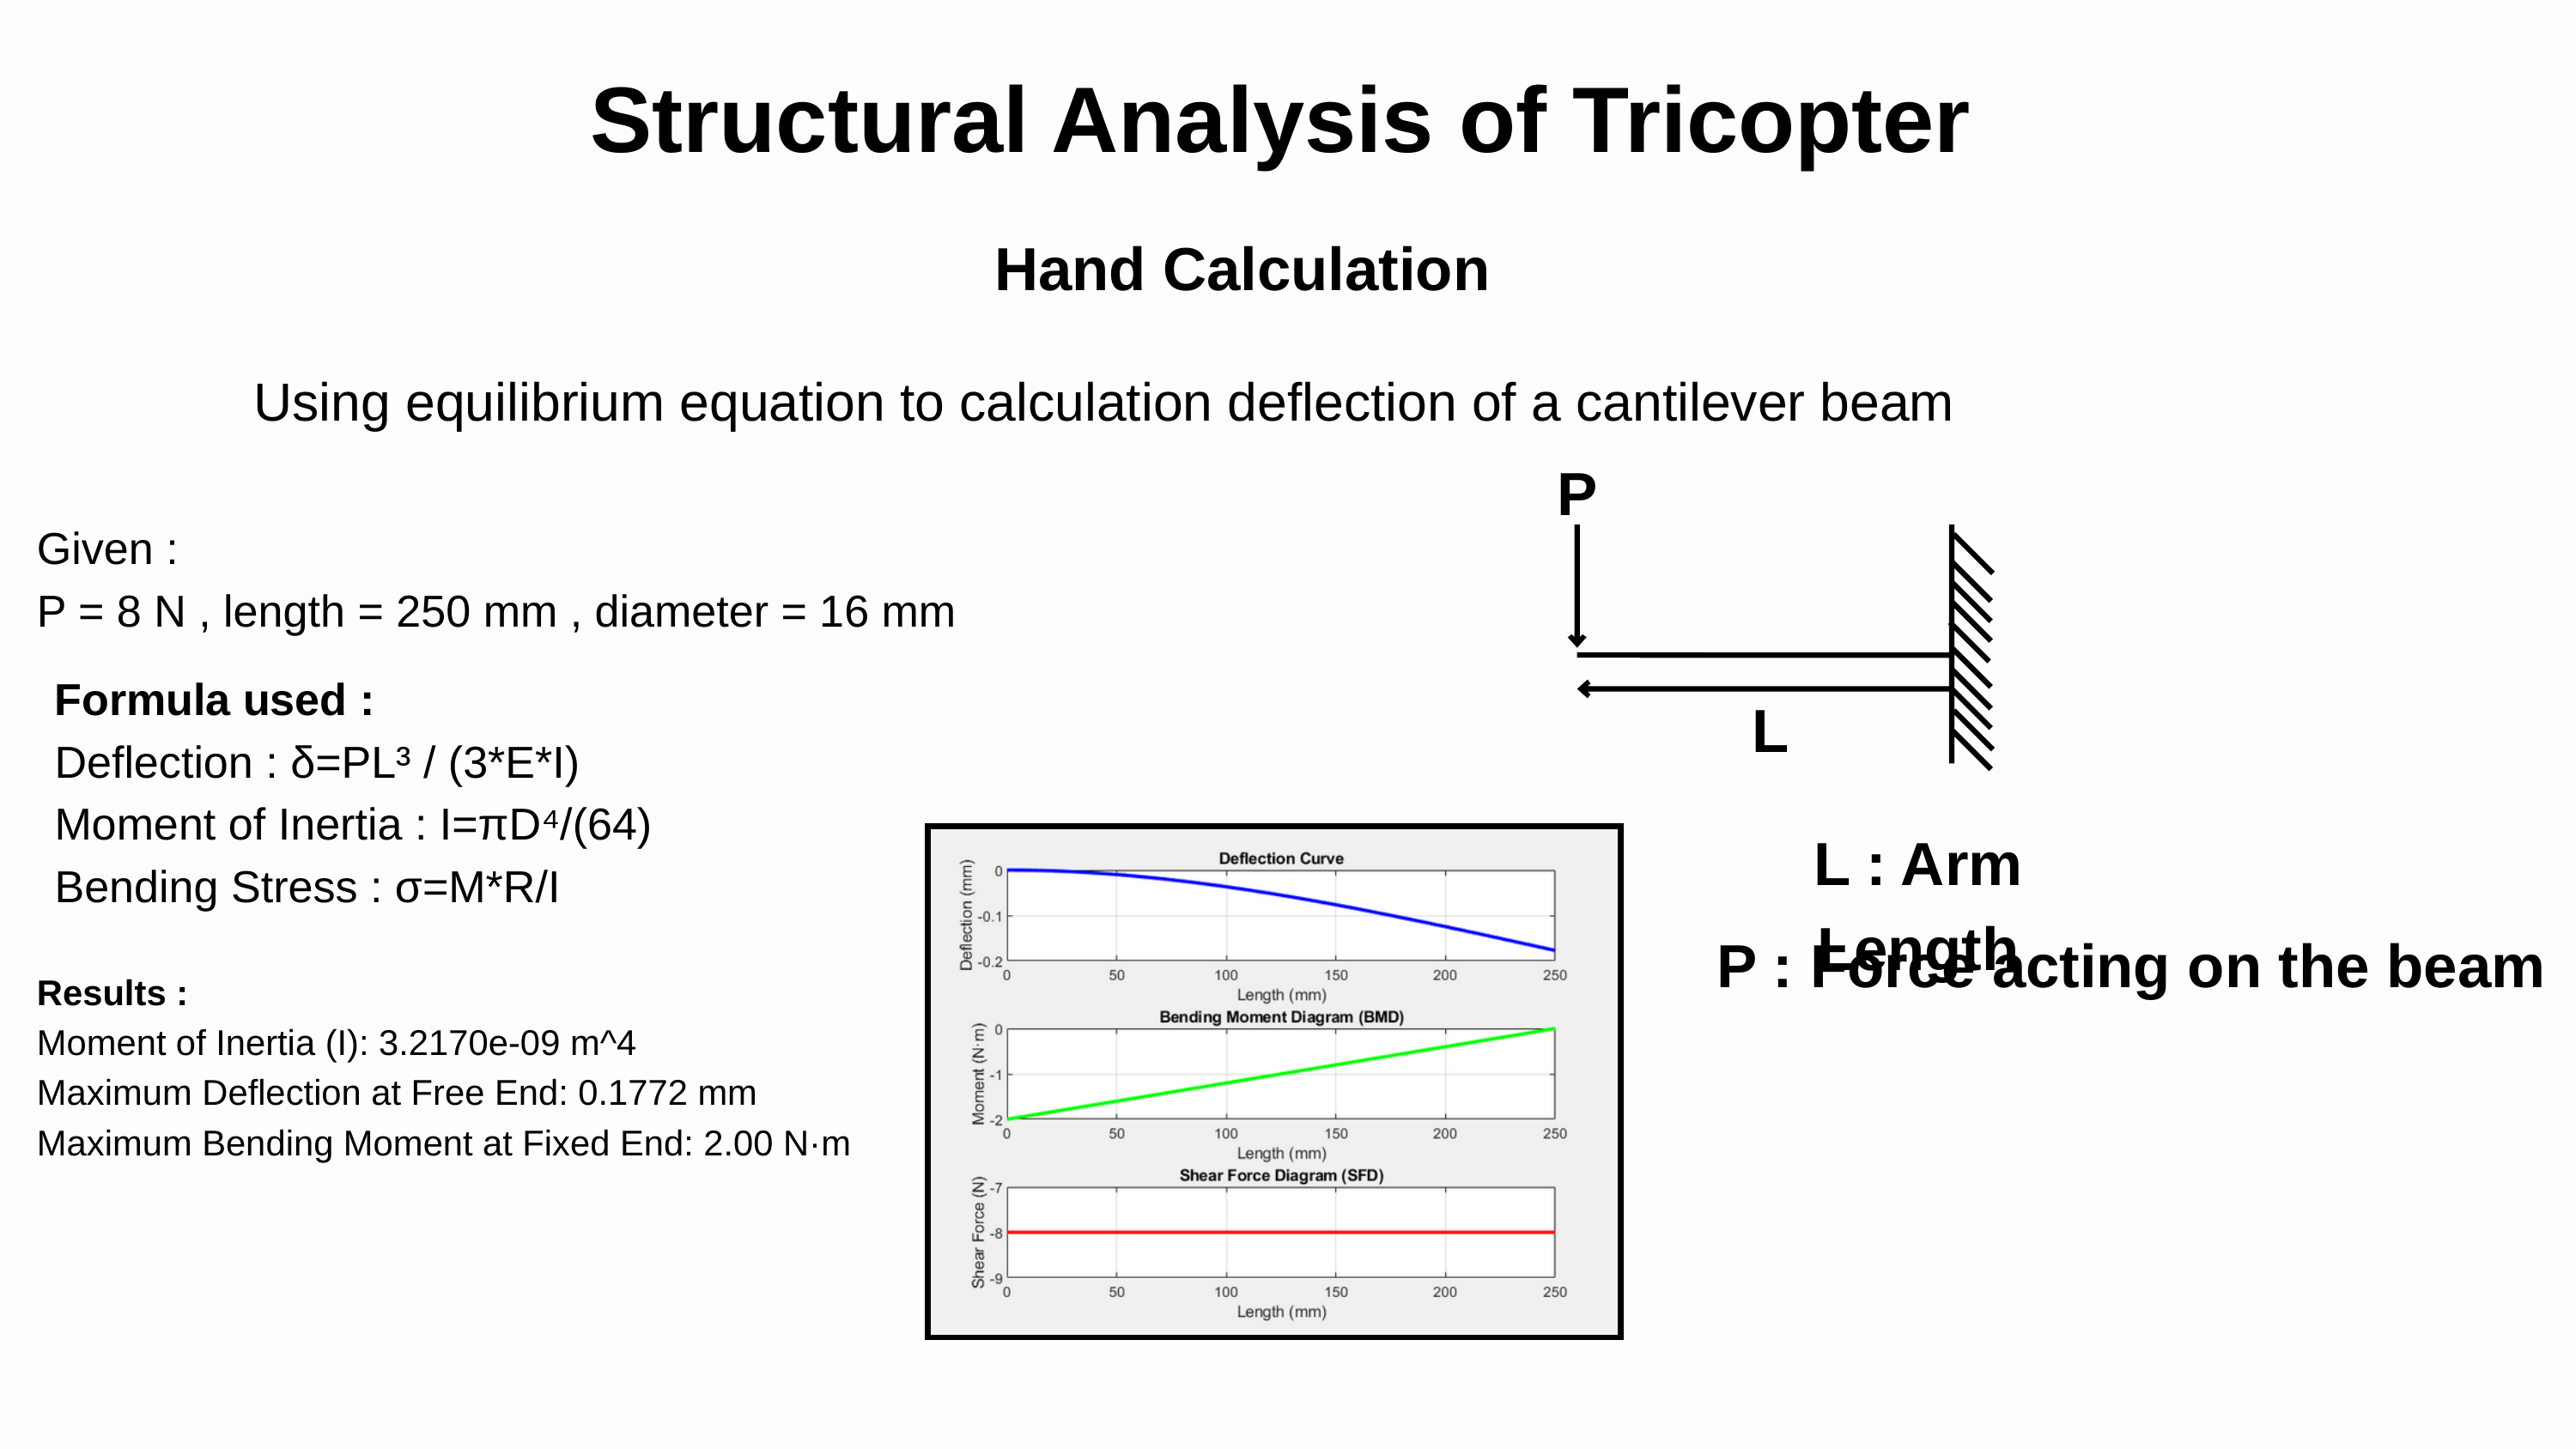

Structural Analysis of Tricopter
Hand Calculation
Using equilibrium equation to calculation deflection of a cantilever beam
P
Given :
P = 8 N , length = 250 mm , diameter = 16 mm

Formula used :
Deflection : δ=PL³ / (3*E*I)
Moment of Inertia : I=πD⁴/(64)
Bending Stress : σ=M*R​/I

L

L : Arm Length

P : Force acting on the beam
Results :
Moment of Inertia (I): 3.2170e-09 m^4
Maximum Deflection at Free End: 0.1772 mm
Maximum Bending Moment at Fixed End: 2.00 N·m